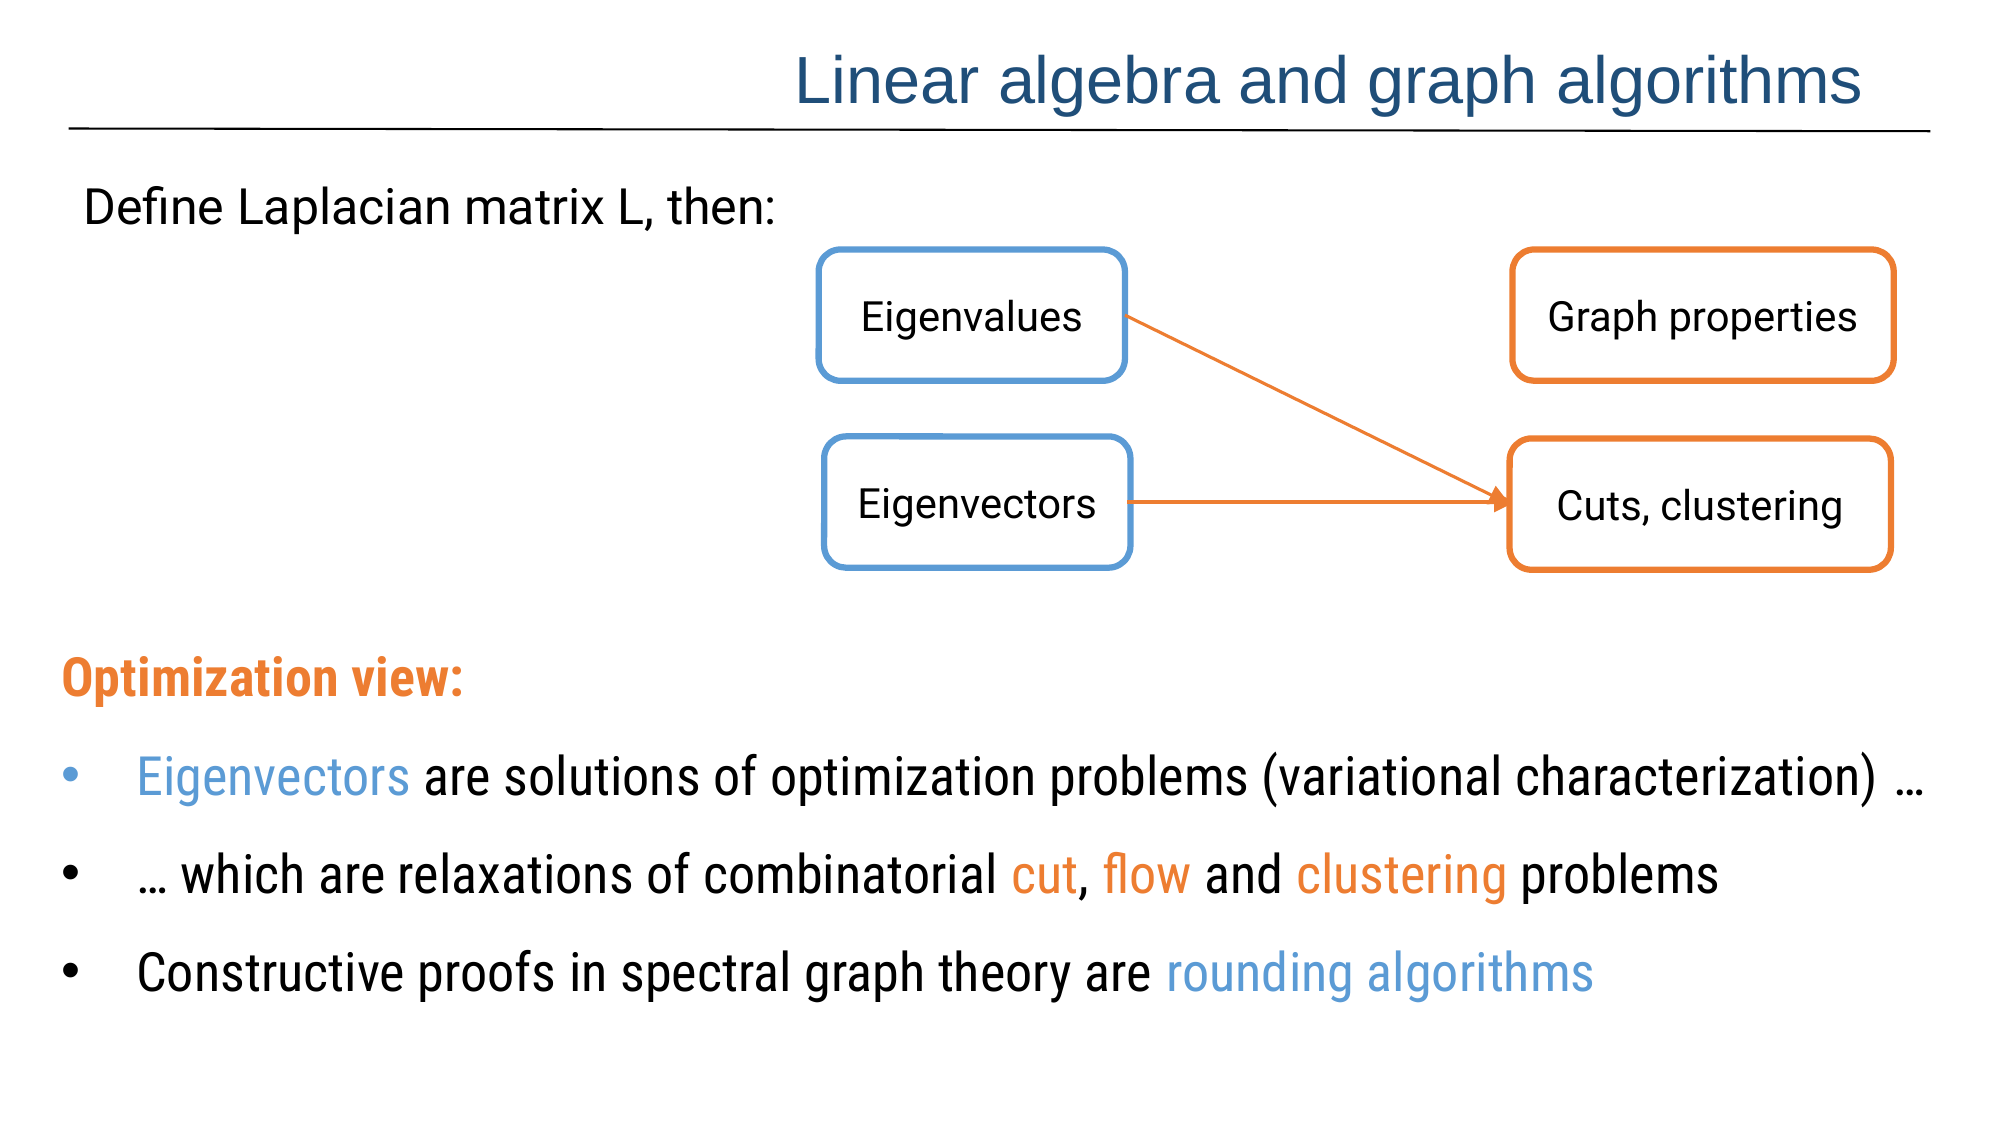

Linear algebra and graph algorithms

Define Laplacian matrix L, then:
Eigenvalues
Graph properties
Eigenvectors
Cuts, clustering
Optimization view:
Eigenvectors are solutions of optimization problems (variational characterization) …
… which are relaxations of combinatorial cut, flow and clustering problems
Constructive proofs in spectral graph theory are rounding algorithms